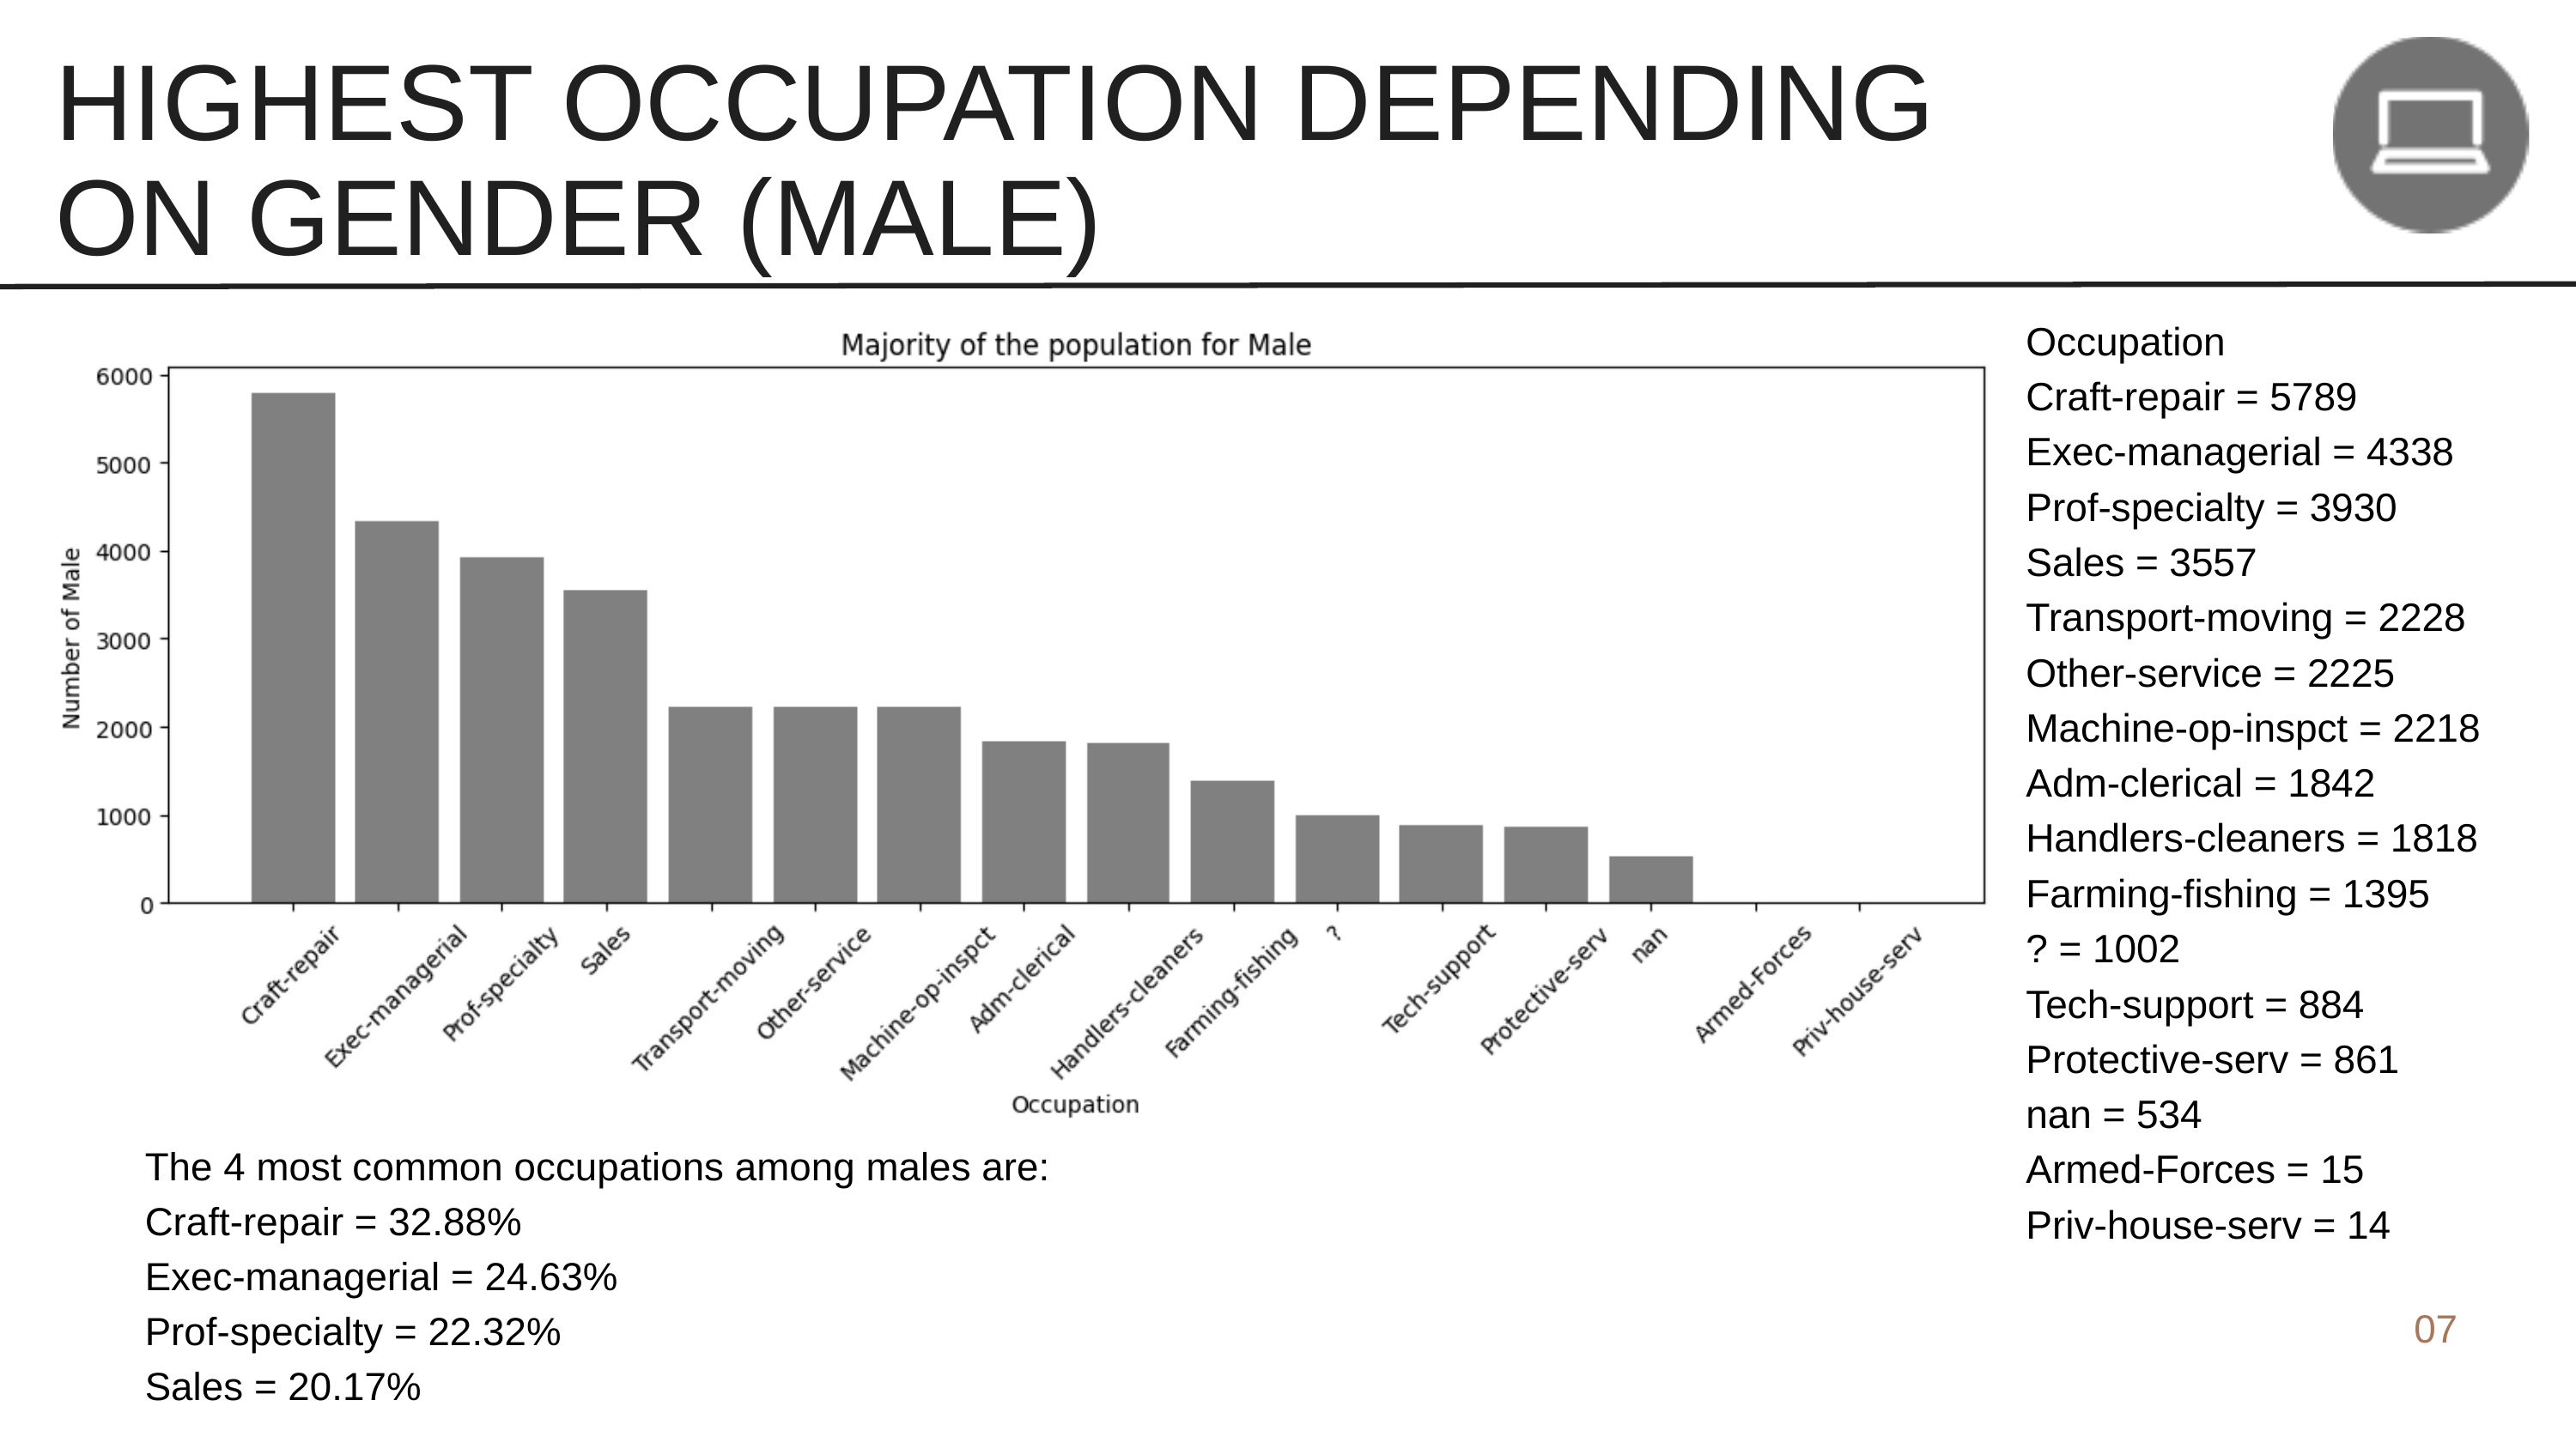

HIGHEST OCCUPATION DEPENDING ON GENDER (MALE)

Occupation
Craft-repair = 5789
Exec-managerial = 4338
Prof-specialty = 3930
Sales = 3557
Transport-moving = 2228
Other-service = 2225
Machine-op-inspct = 2218
Adm-clerical = 1842
Handlers-cleaners = 1818
Farming-fishing = 1395
? = 1002
Tech-support = 884
Protective-serv = 861
nan = 534
Armed-Forces = 15
Priv-house-serv = 14

The 4 most common occupations among males are:
Craft-repair = 32.88%
Exec-managerial = 24.63%
Prof-specialty = 22.32%
Sales = 20.17%
07